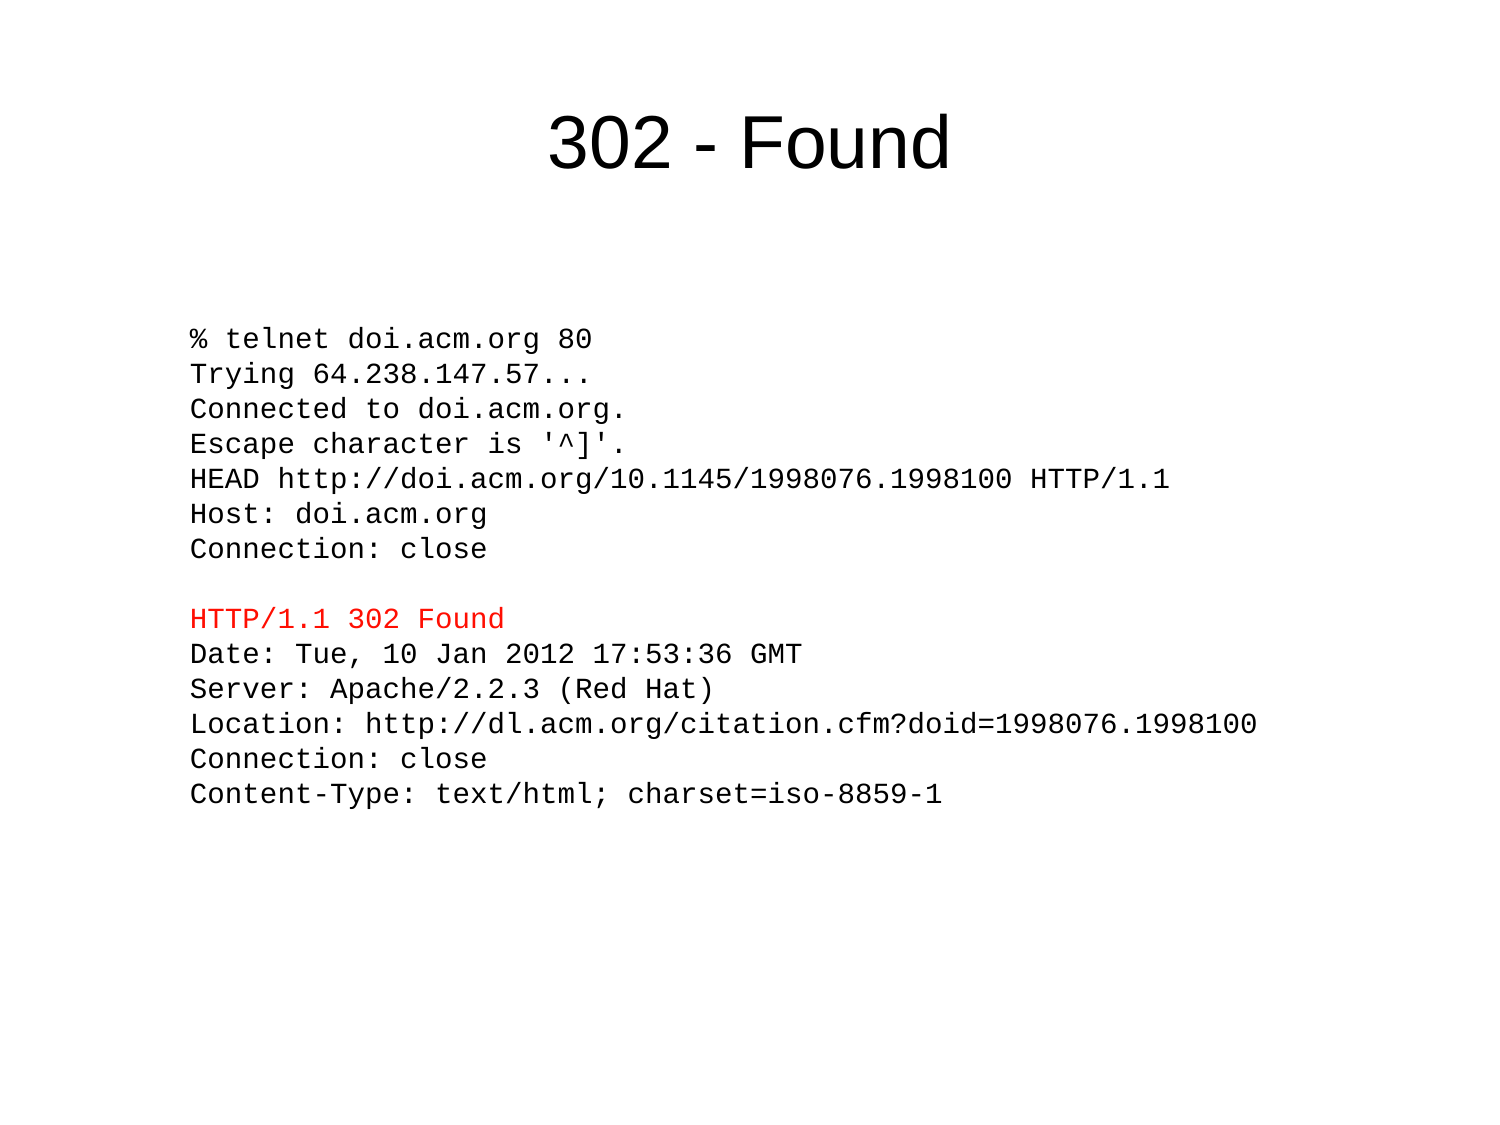

# 302 - Found
% telnet doi.acm.org 80
Trying 64.238.147.57...
Connected to doi.acm.org.
Escape character is '^]'.
HEAD http://doi.acm.org/10.1145/1998076.1998100 HTTP/1.1
Host: doi.acm.org
Connection: close

HTTP/1.1 302 Found
Date: Tue, 10 Jan 2012 17:53:36 GMT
Server: Apache/2.2.3 (Red Hat)
Location: http://dl.acm.org/citation.cfm?doid=1998076.1998100
Connection: close
Content-Type: text/html; charset=iso-8859-1